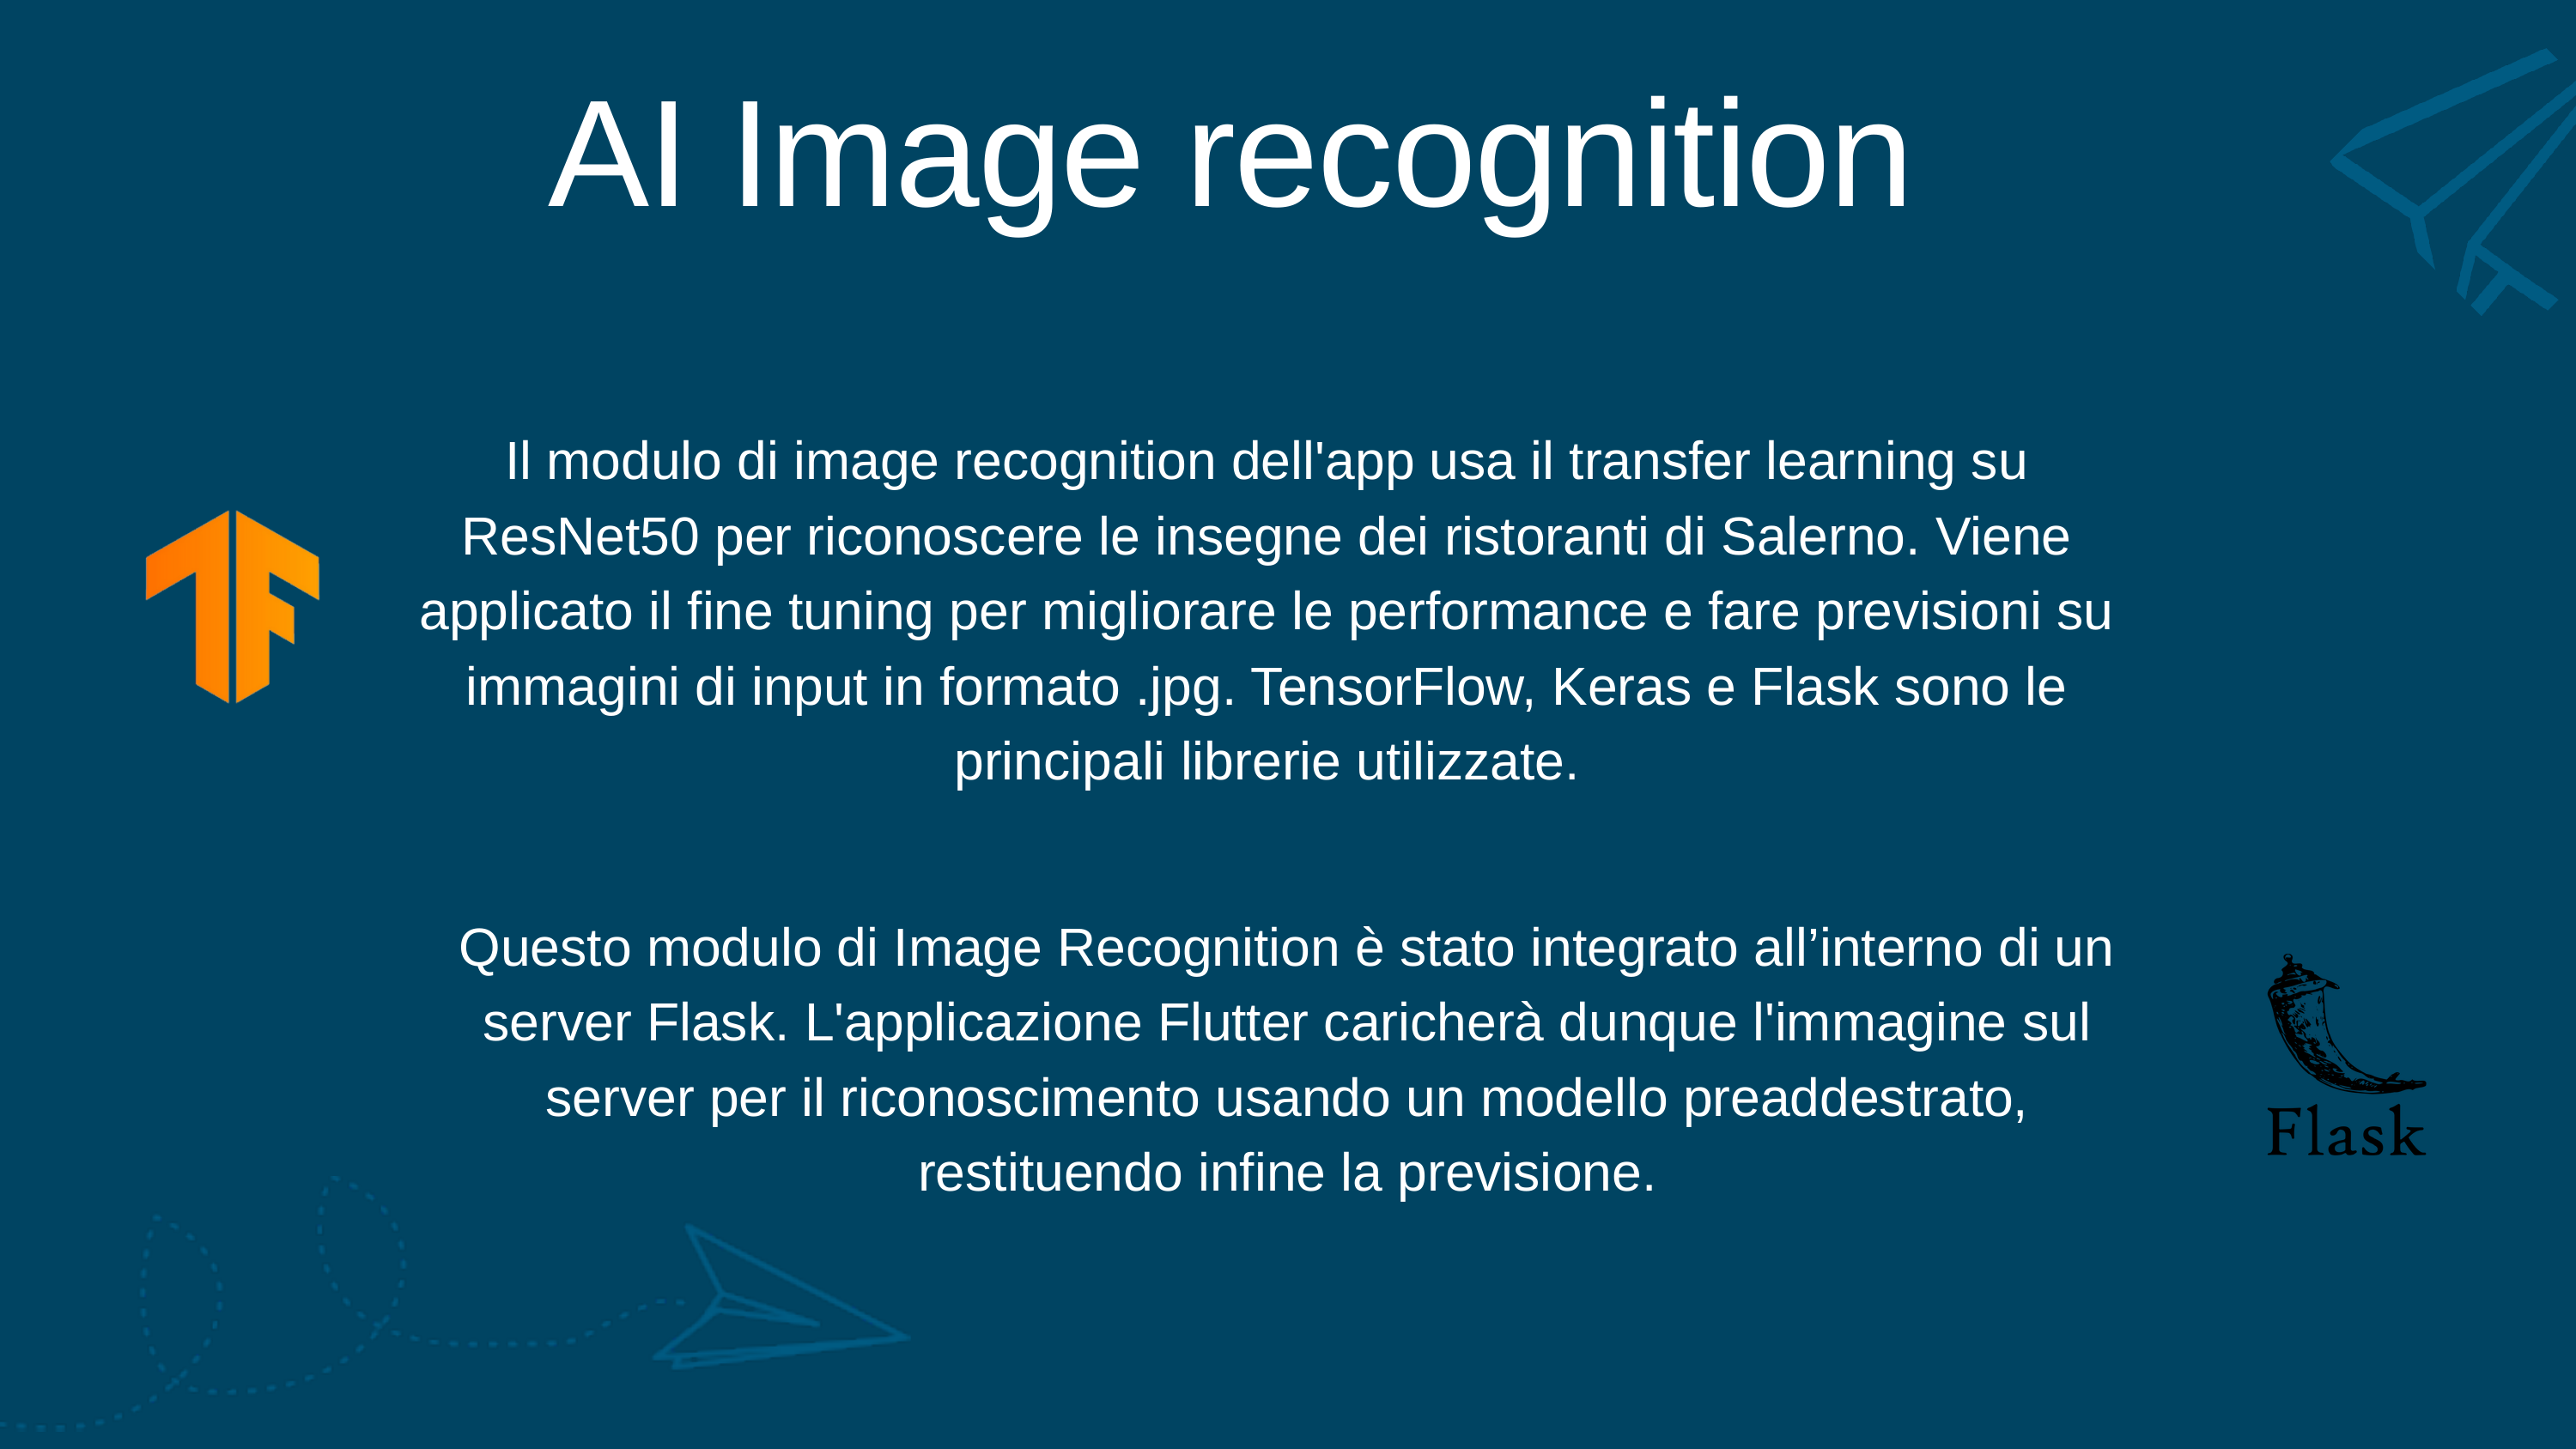

AI Image recognition
Il modulo di image recognition dell'app usa il transfer learning su ResNet50 per riconoscere le insegne dei ristoranti di Salerno. Viene applicato il fine tuning per migliorare le performance e fare previsioni su immagini di input in formato .jpg. TensorFlow, Keras e Flask sono le principali librerie utilizzate.

Questo modulo di Image Recognition è stato integrato all’interno di un server Flask. L'applicazione Flutter caricherà dunque l'immagine sul server per il riconoscimento usando un modello preaddestrato, restituendo infine la previsione.